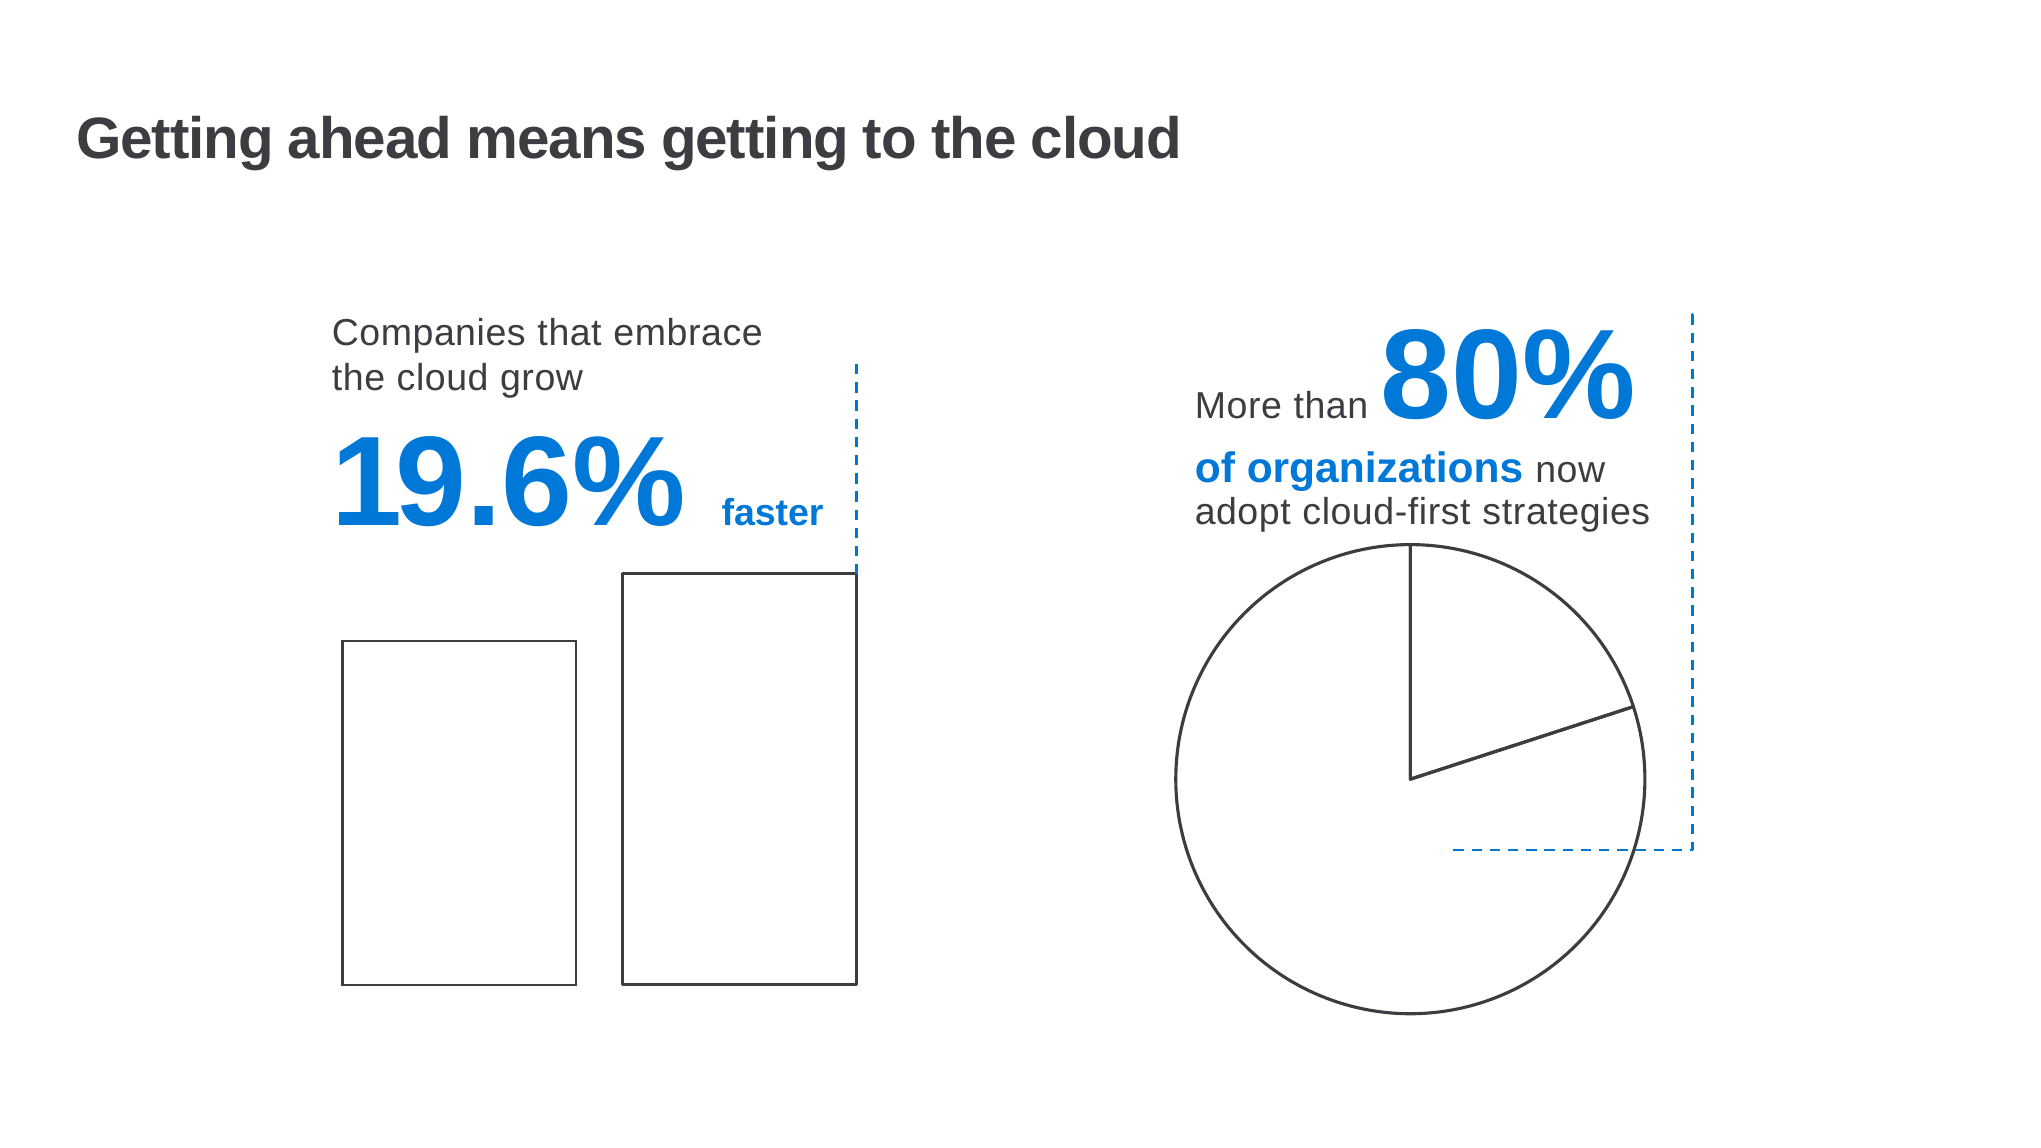

# Getting ahead means getting to the cloud
Companies that embrace
the cloud grow
19.6% faster
More than 80%
of organizations now
adopt cloud-first strategies

### Chart

| Category |  |
|---|---|